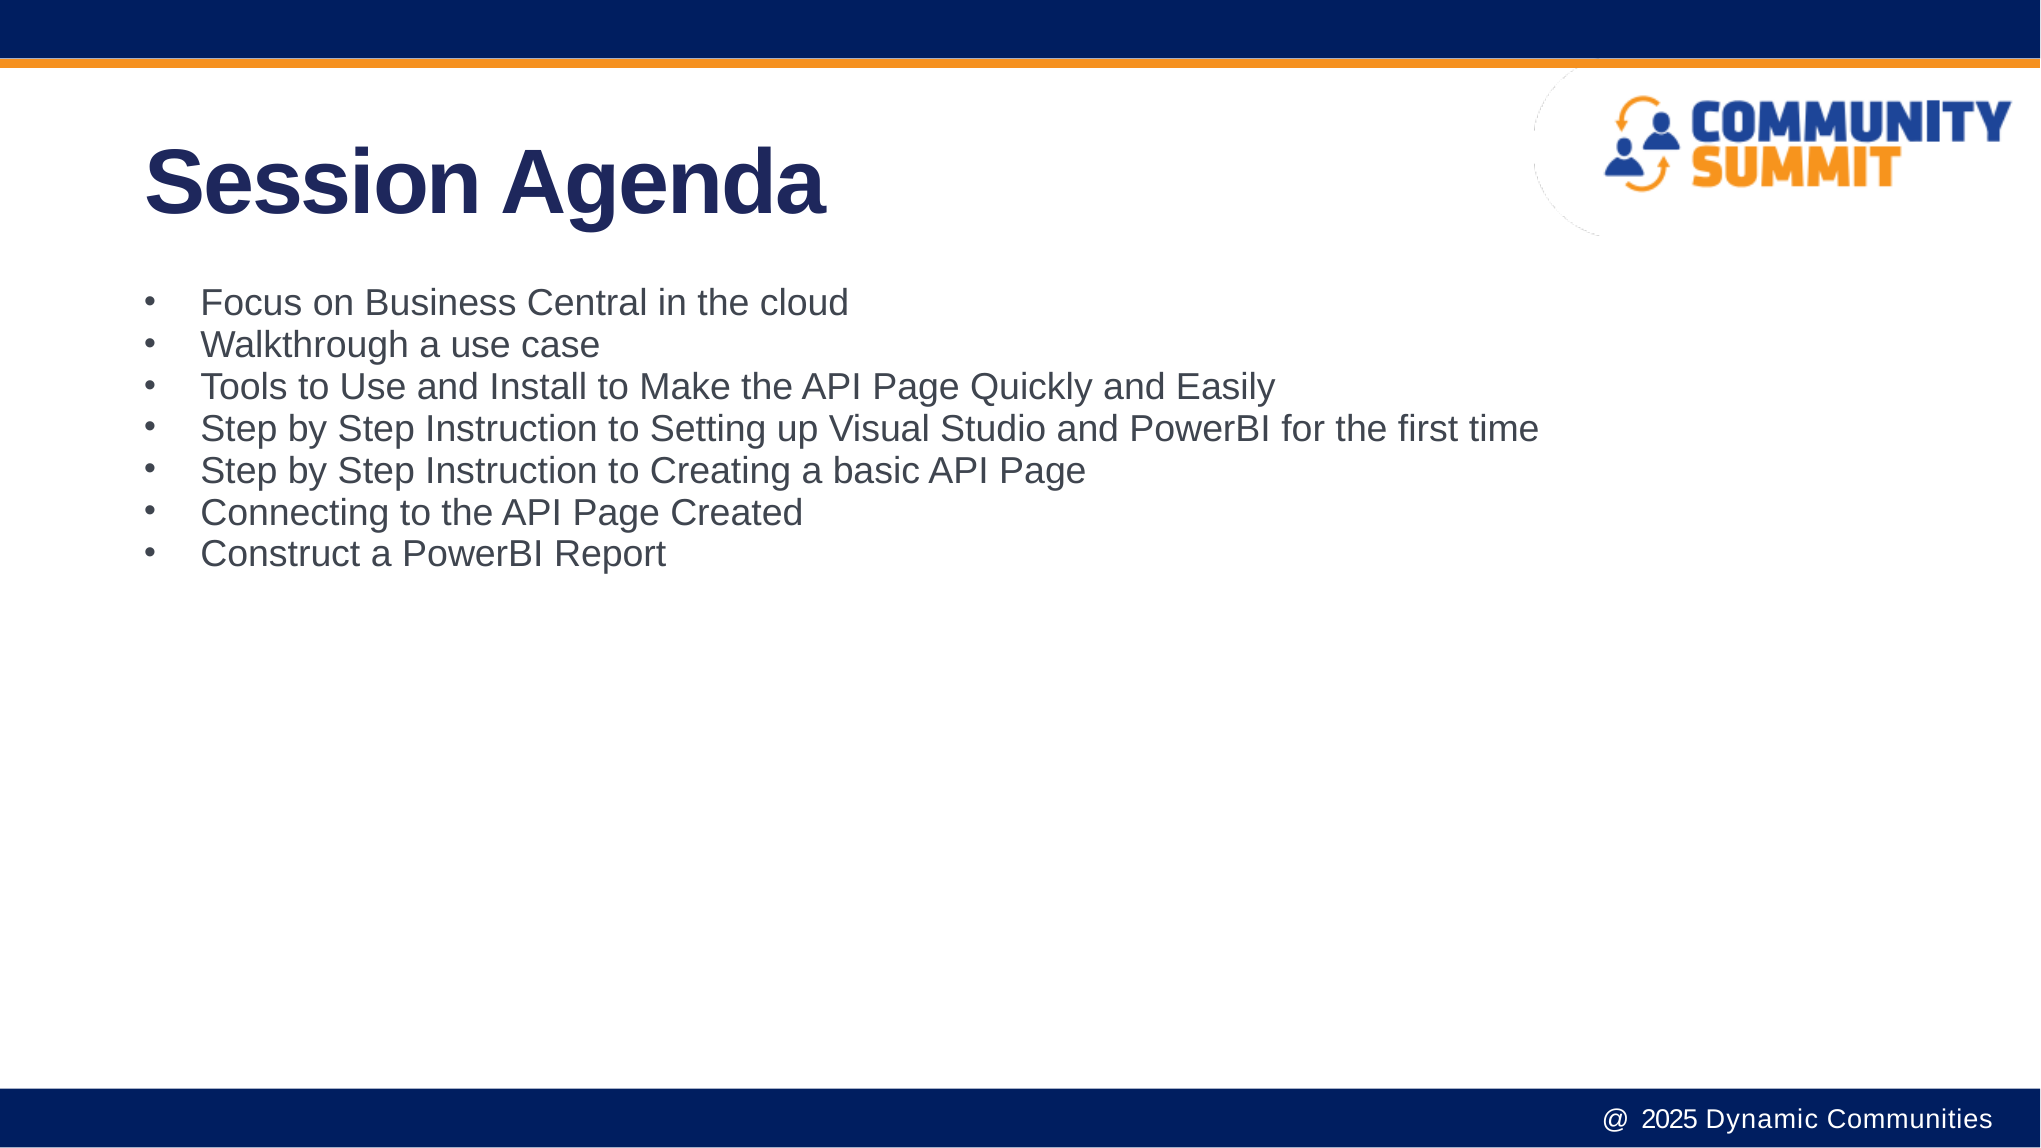

Session Agenda
Focus on Business Central in the cloud​
Walkthrough a use case
Tools to Use and Install to Make the API Page Quickly and Easily​
Step by Step Instruction to Setting up Visual Studio and PowerBI for the first time​
Step by Step Instruction to Creating a basic API Page​
Connecting to the API Page Created
Construct a PowerBI Report